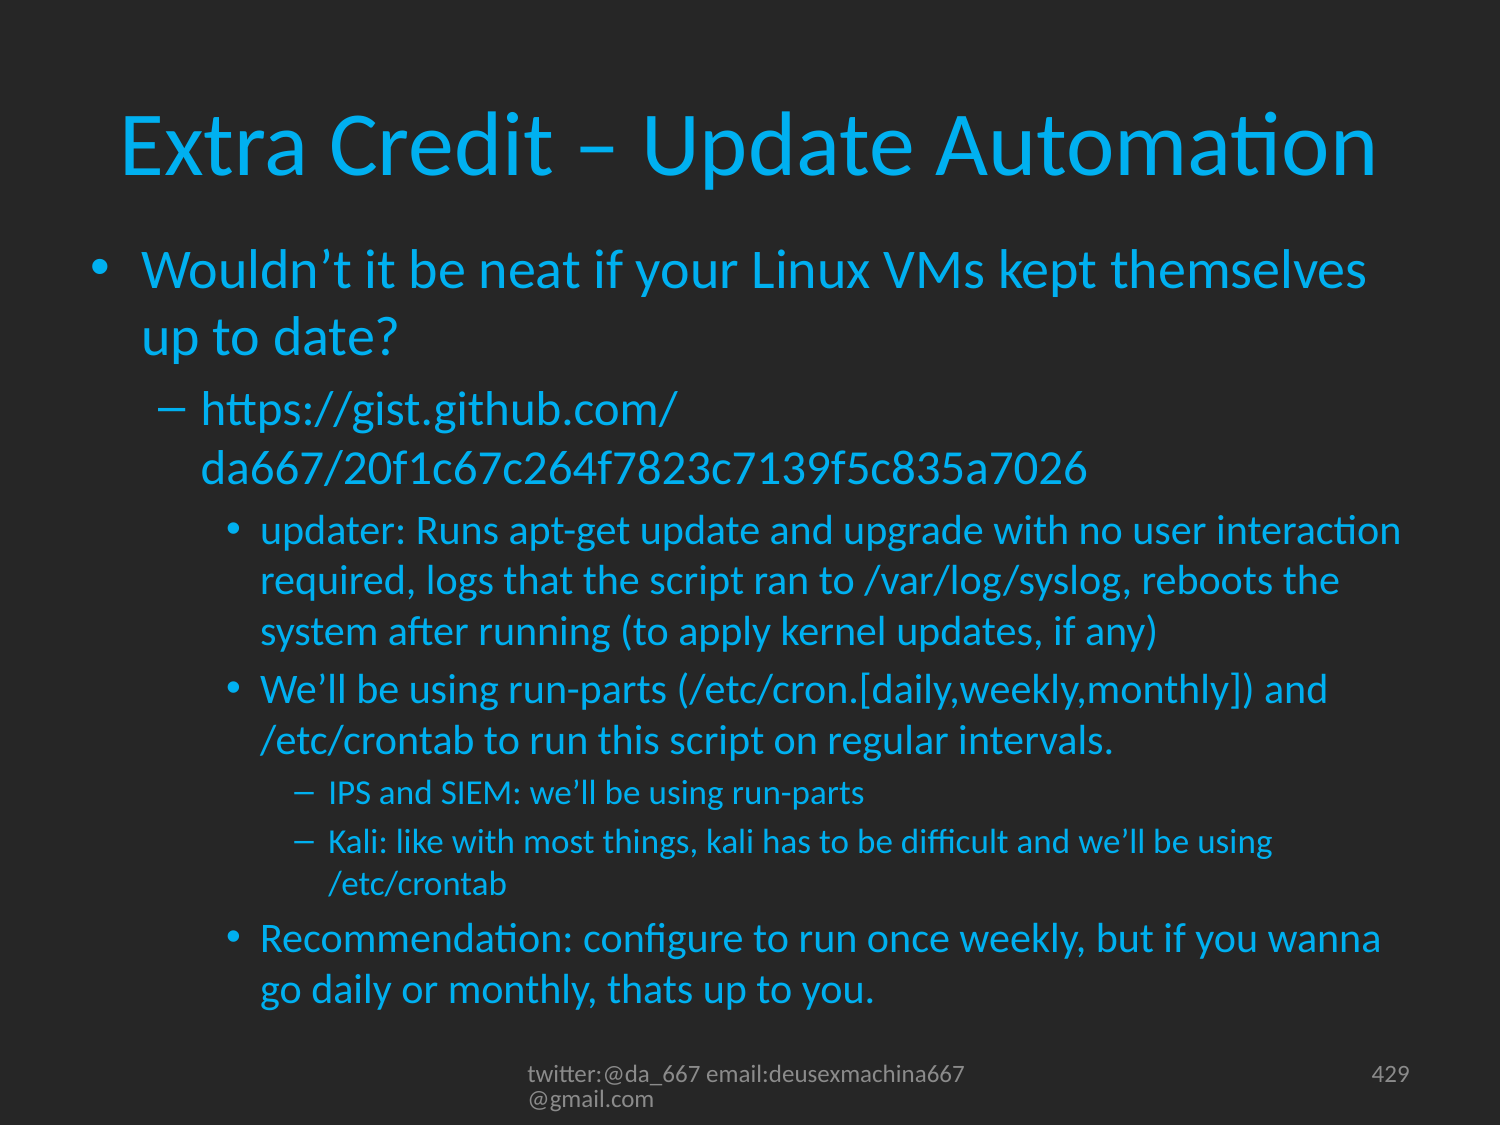

# Extra Credit – Update Automation
Wouldn’t it be neat if your Linux VMs kept themselves up to date?
https://gist.github.com/da667/20f1c67c264f7823c7139f5c835a7026
updater: Runs apt-get update and upgrade with no user interaction required, logs that the script ran to /var/log/syslog, reboots the system after running (to apply kernel updates, if any)
We’ll be using run-parts (/etc/cron.[daily,weekly,monthly]) and /etc/crontab to run this script on regular intervals.
IPS and SIEM: we’ll be using run-parts
Kali: like with most things, kali has to be difficult and we’ll be using /etc/crontab
Recommendation: configure to run once weekly, but if you wanna go daily or monthly, thats up to you.
twitter:@da_667 email:deusexmachina667@gmail.com
429